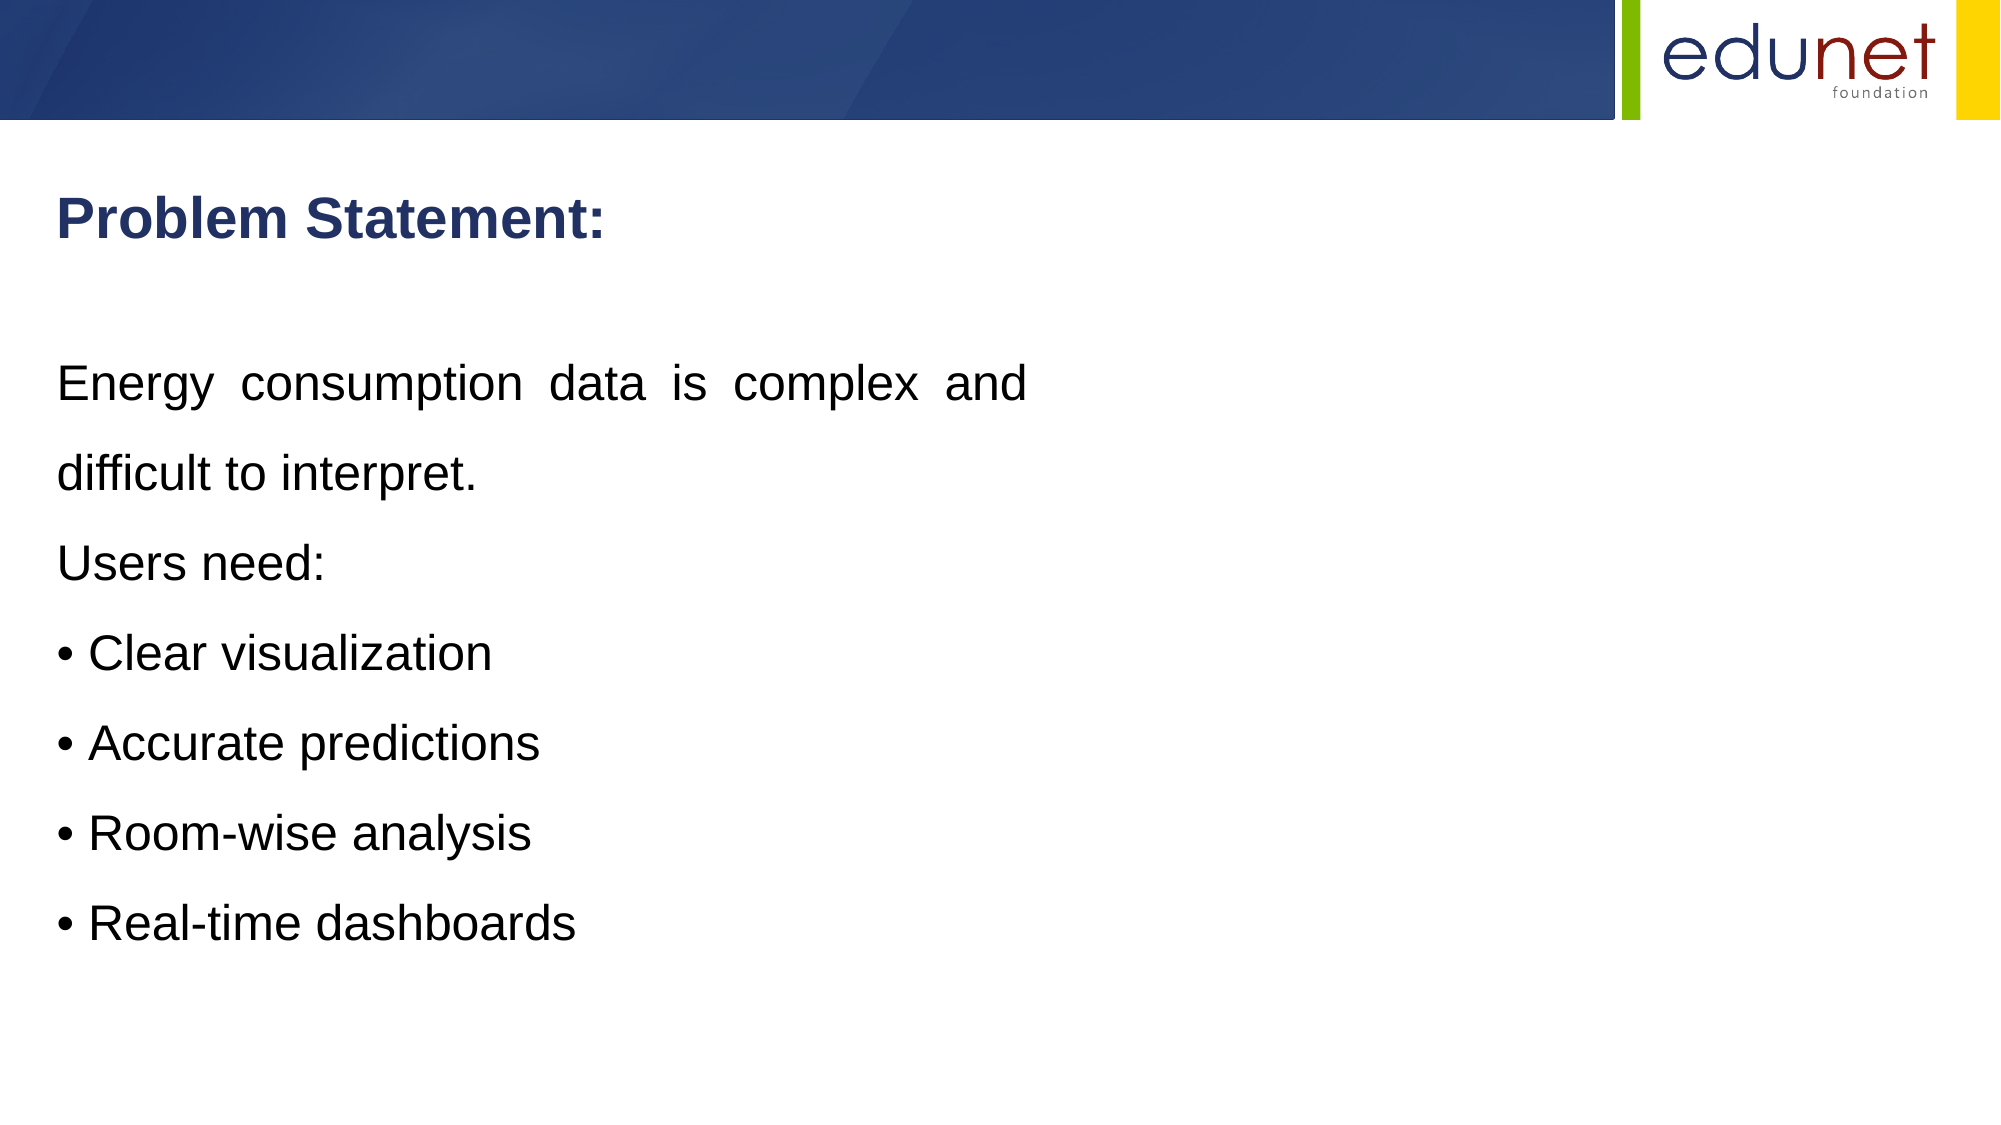

Problem Statement:

Energy consumption data is complex and difficult to interpret.
Users need:
• Clear visualization
• Accurate predictions
• Room-wise analysis
• Real-time dashboards